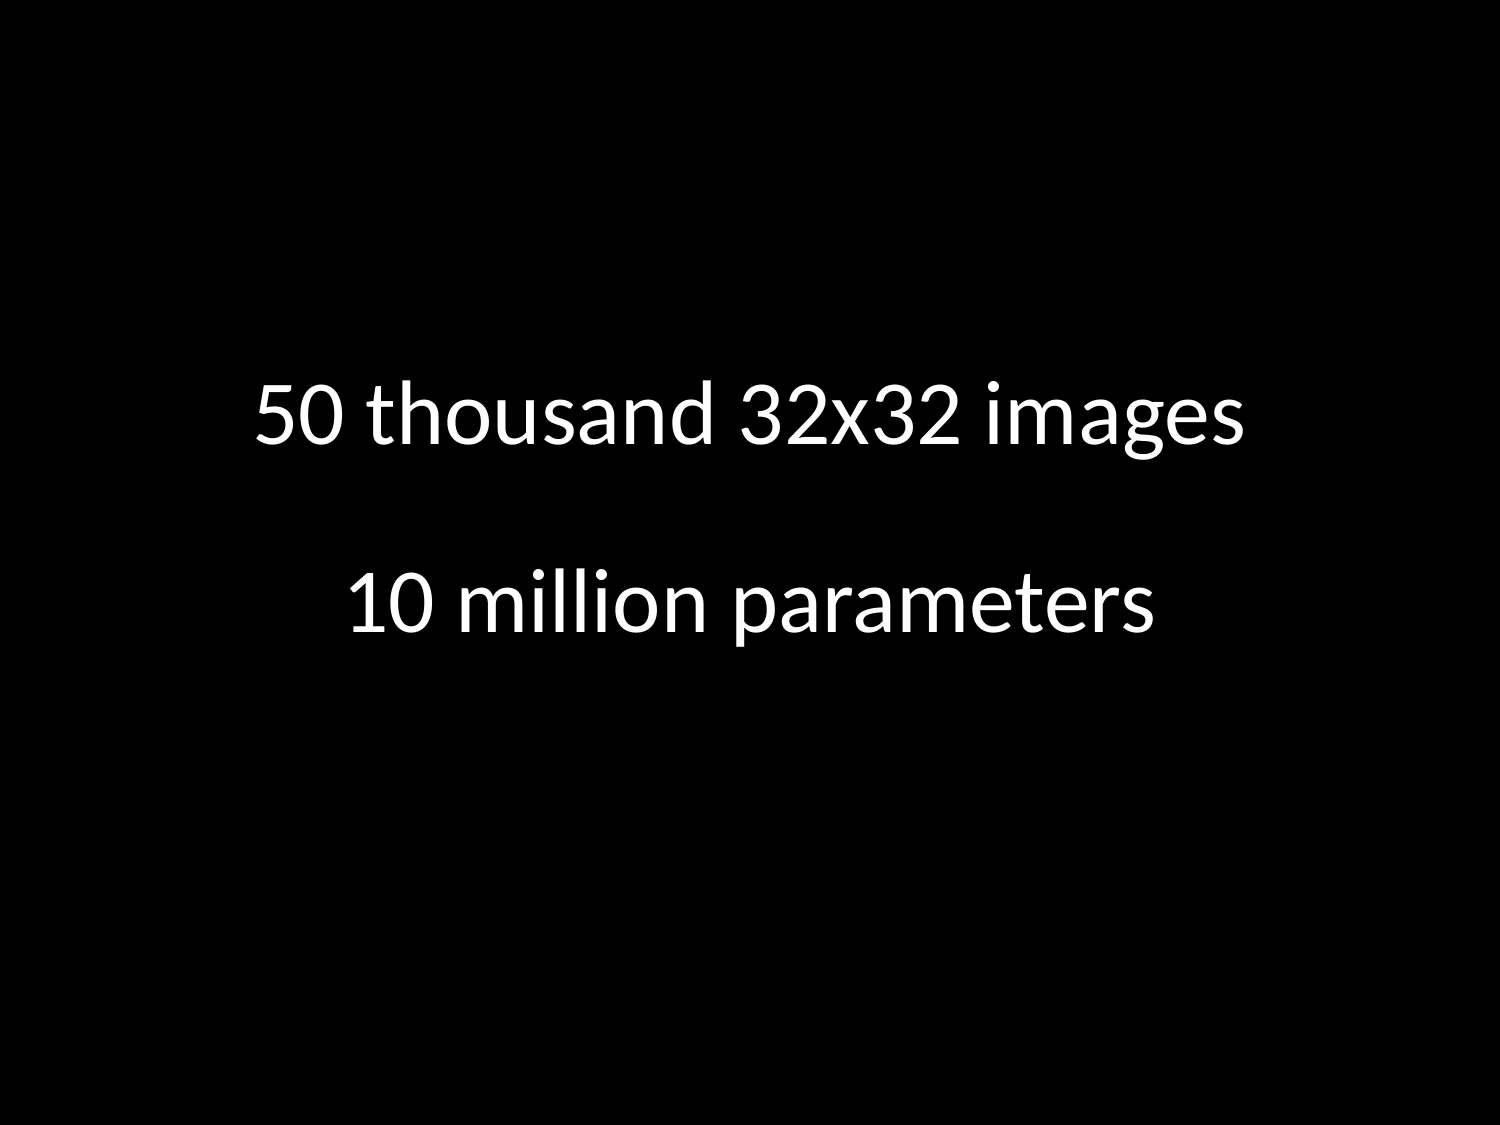

# 50 thousand 32x32 images
10 million parameters